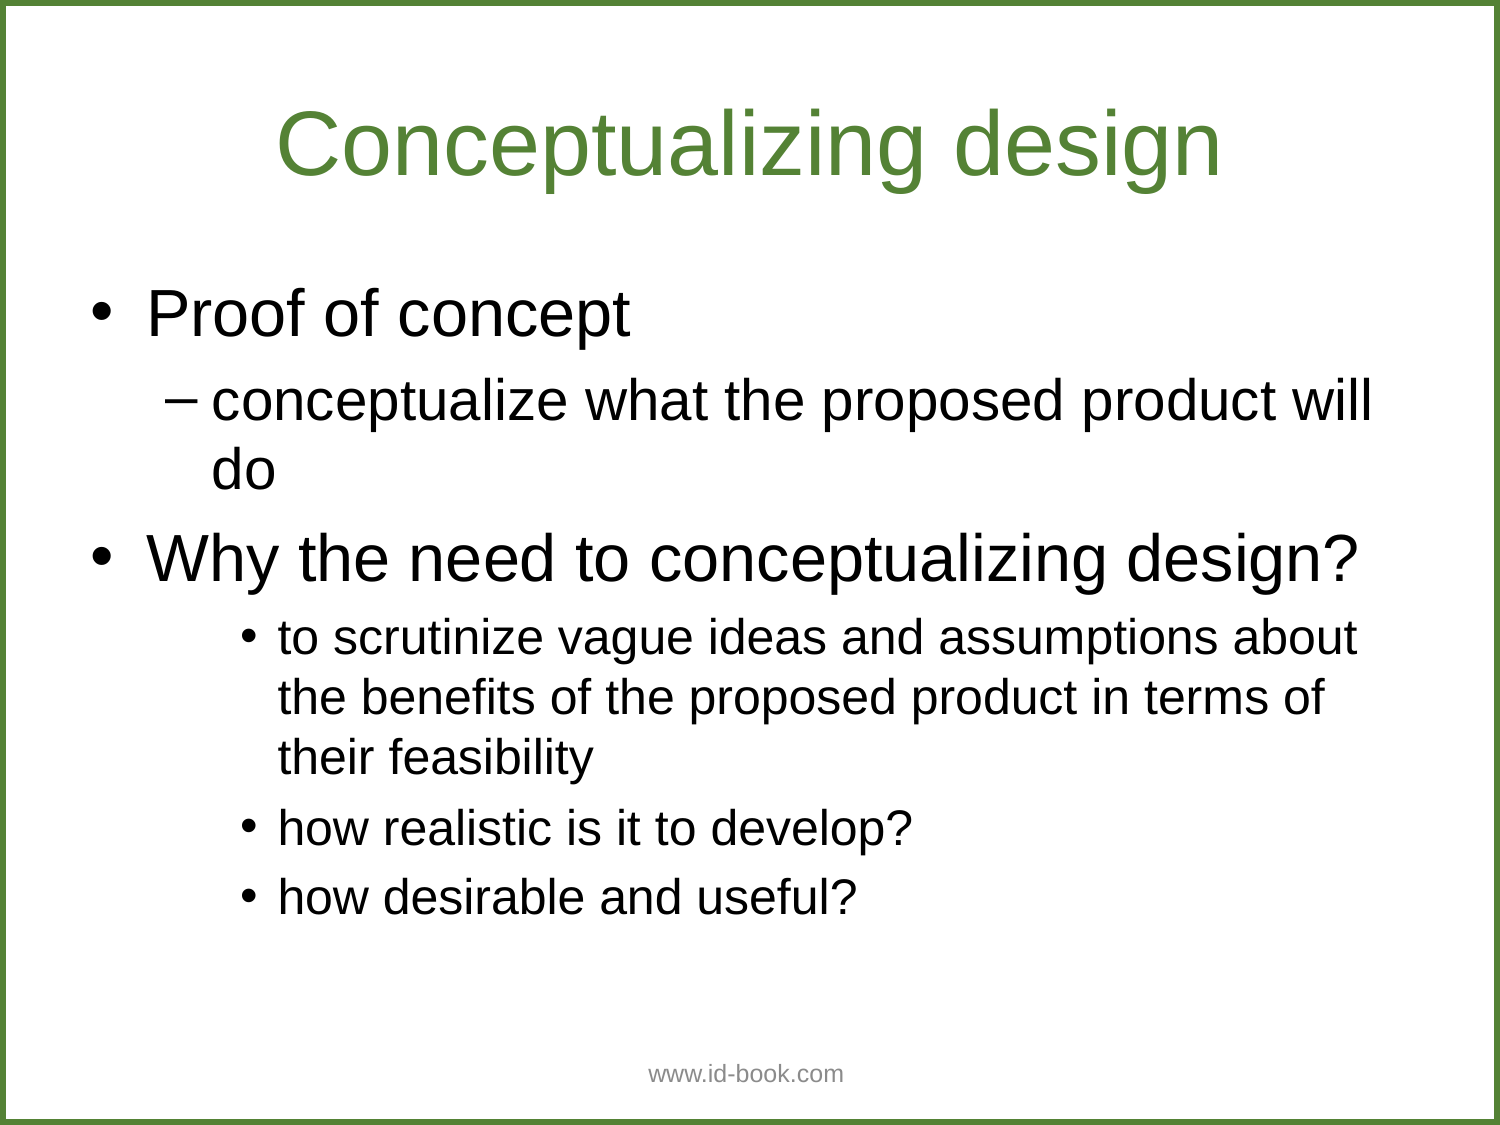

# Conceptualizing design
Proof of concept
conceptualize what the proposed product will do
Why the need to conceptualizing design?
to scrutinize vague ideas and assumptions about the benefits of the proposed product in terms of their feasibility
how realistic is it to develop?
how desirable and useful?

www.id-book.com